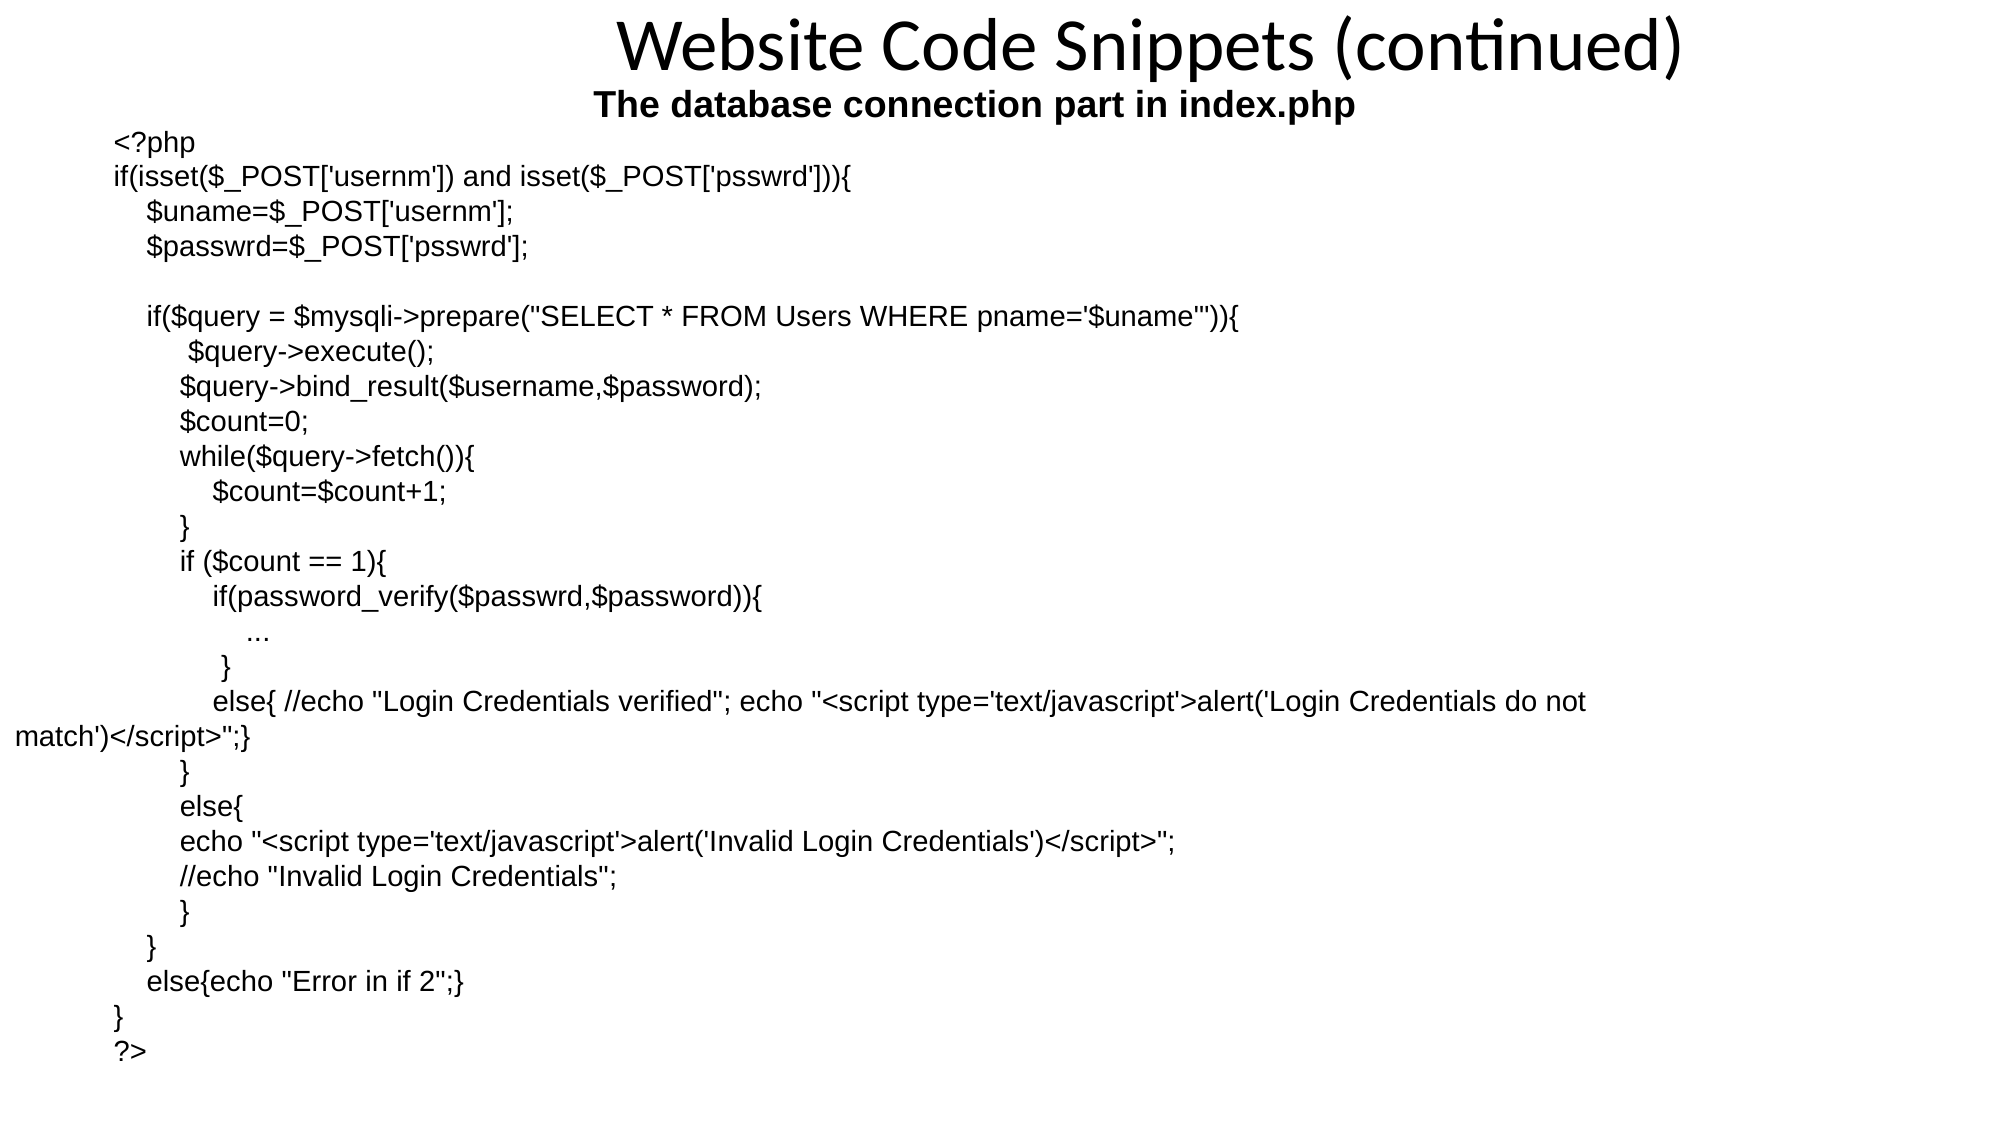

Website Code Snippets (continued)
The database connection part in index.php
            <?php
            if(isset($_POST['usernm']) and isset($_POST['psswrd'])){
                $uname=$_POST['usernm'];
                $passwrd=$_POST['psswrd'];

                if($query = $mysqli->prepare("SELECT * FROM Users WHERE pname='$uname'")){
                     $query->execute();
                    $query->bind_result($username,$password);
                    $count=0;
                    while($query->fetch()){
                        $count=$count+1;
                    }
                    if ($count == 1){
                        if(password_verify($passwrd,$password)){
                            ...
                         }
                        else{ //echo "Login Credentials verified"; echo "<script type='text/javascript'>alert('Login Credentials do not match')</script>";}
                    }
                    else{
                    echo "<script type='text/javascript'>alert('Invalid Login Credentials')</script>";
                    //echo "Invalid Login Credentials";
                    }
                }
                else{echo "Error in if 2";}
            }
            ?>